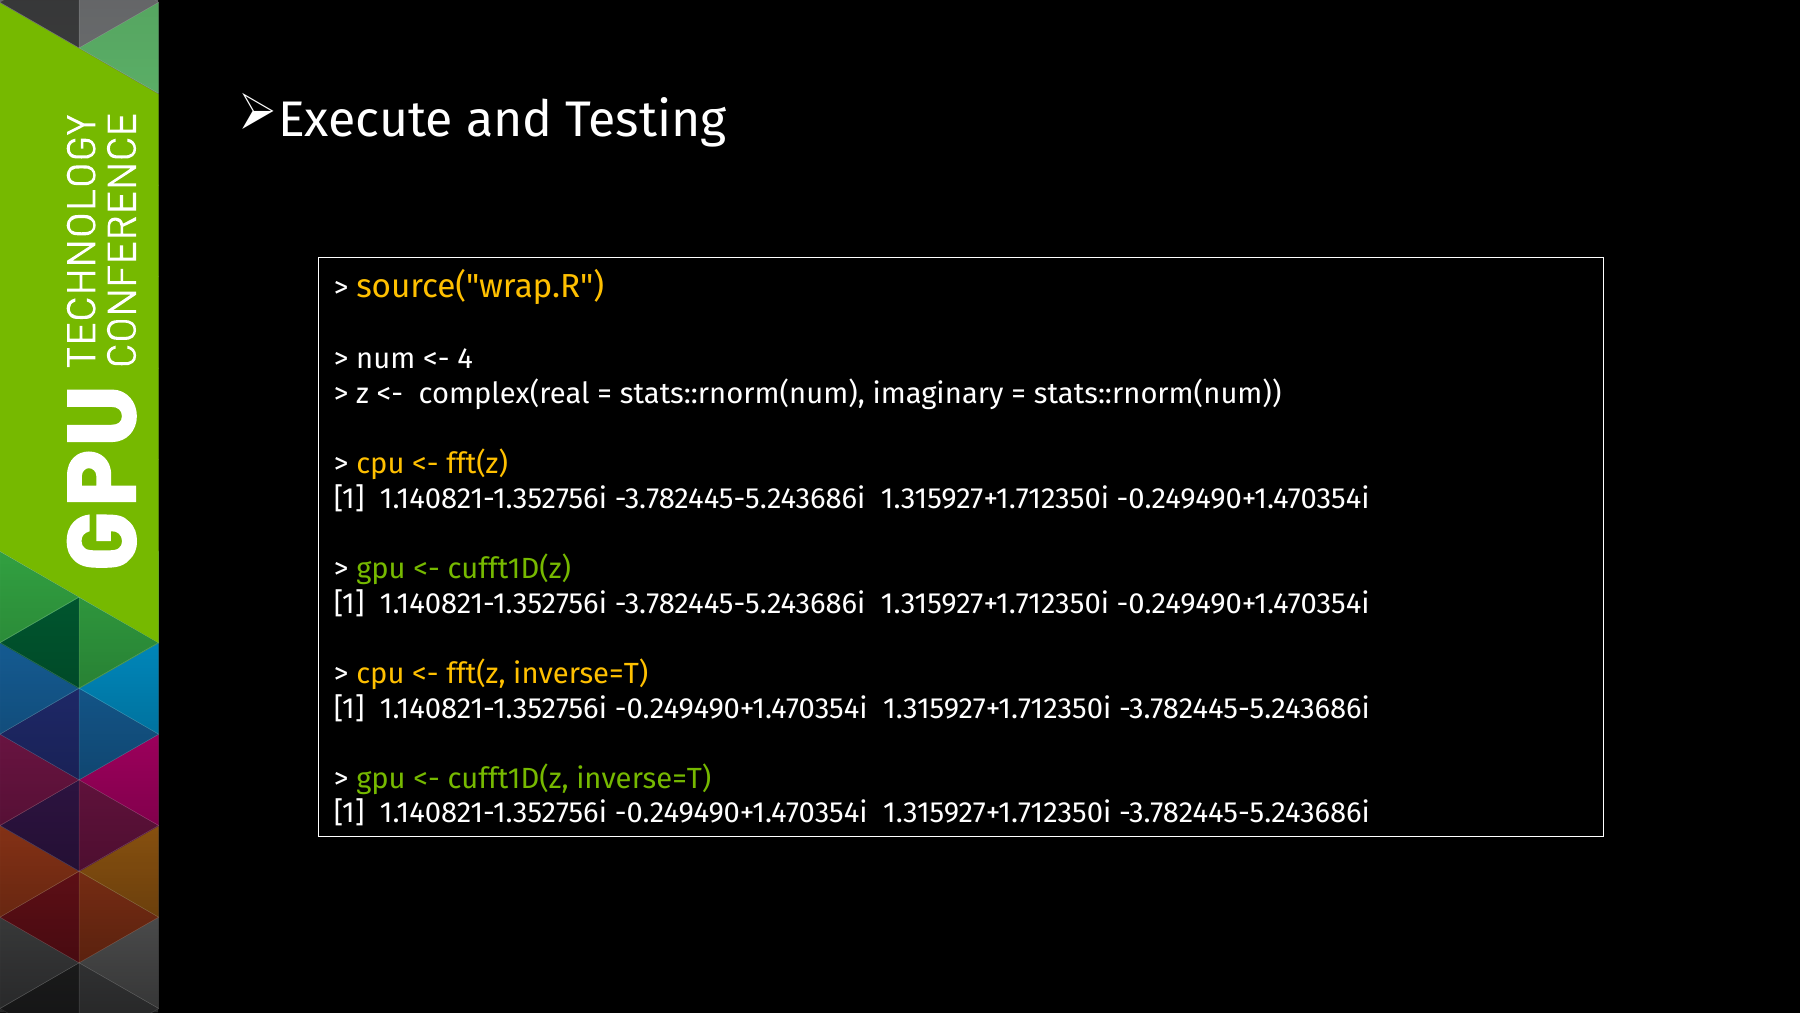

Execute and Testing
> source("wrap.R")

> num <- 4
> z <-  complex(real = stats::rnorm(num), imaginary = stats::rnorm(num))

> cpu <- fft(z)
[1]  1.140821-1.352756i -3.782445-5.243686i  1.315927+1.712350i -0.249490+1.470354i

> gpu <- cufft1D(z)
[1]  1.140821-1.352756i -3.782445-5.243686i  1.315927+1.712350i -0.249490+1.470354i

> cpu <- fft(z, inverse=T)
[1]  1.140821-1.352756i -0.249490+1.470354i  1.315927+1.712350i -3.782445-5.243686i

> gpu <- cufft1D(z, inverse=T)
[1]  1.140821-1.352756i -0.249490+1.470354i  1.315927+1.712350i -3.782445-5.243686i